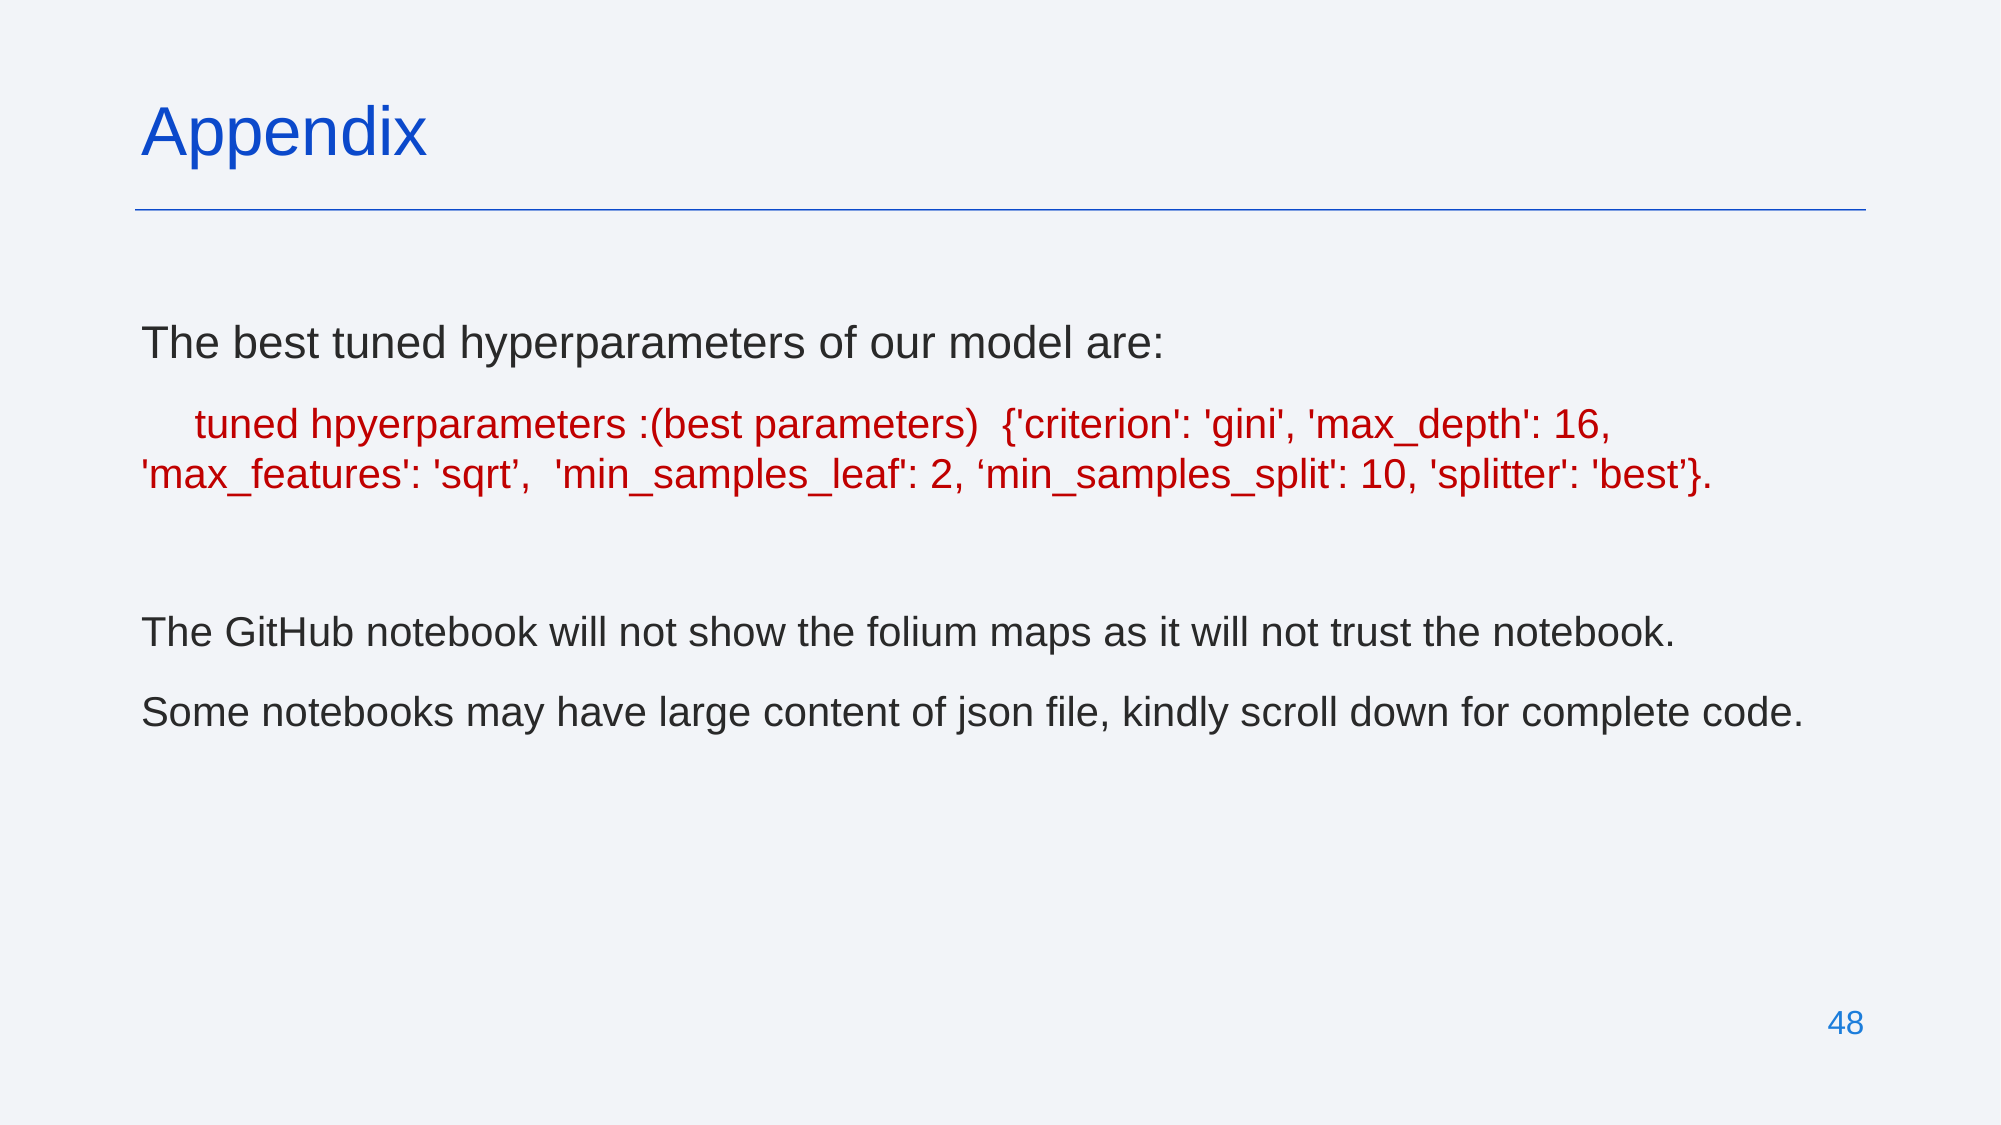

Appendix
The best tuned hyperparameters of our model are:
     tuned hpyerparameters :(best parameters)  {'criterion': 'gini', 'max_depth': 16, 'max_features': 'sqrt’,  'min_samples_leaf': 2, ‘min_samples_split': 10, 'splitter': 'best’}.

The GitHub notebook will not show the folium maps as it will not trust the notebook.
Some notebooks may have large content of json file, kindly scroll down for complete code.

48